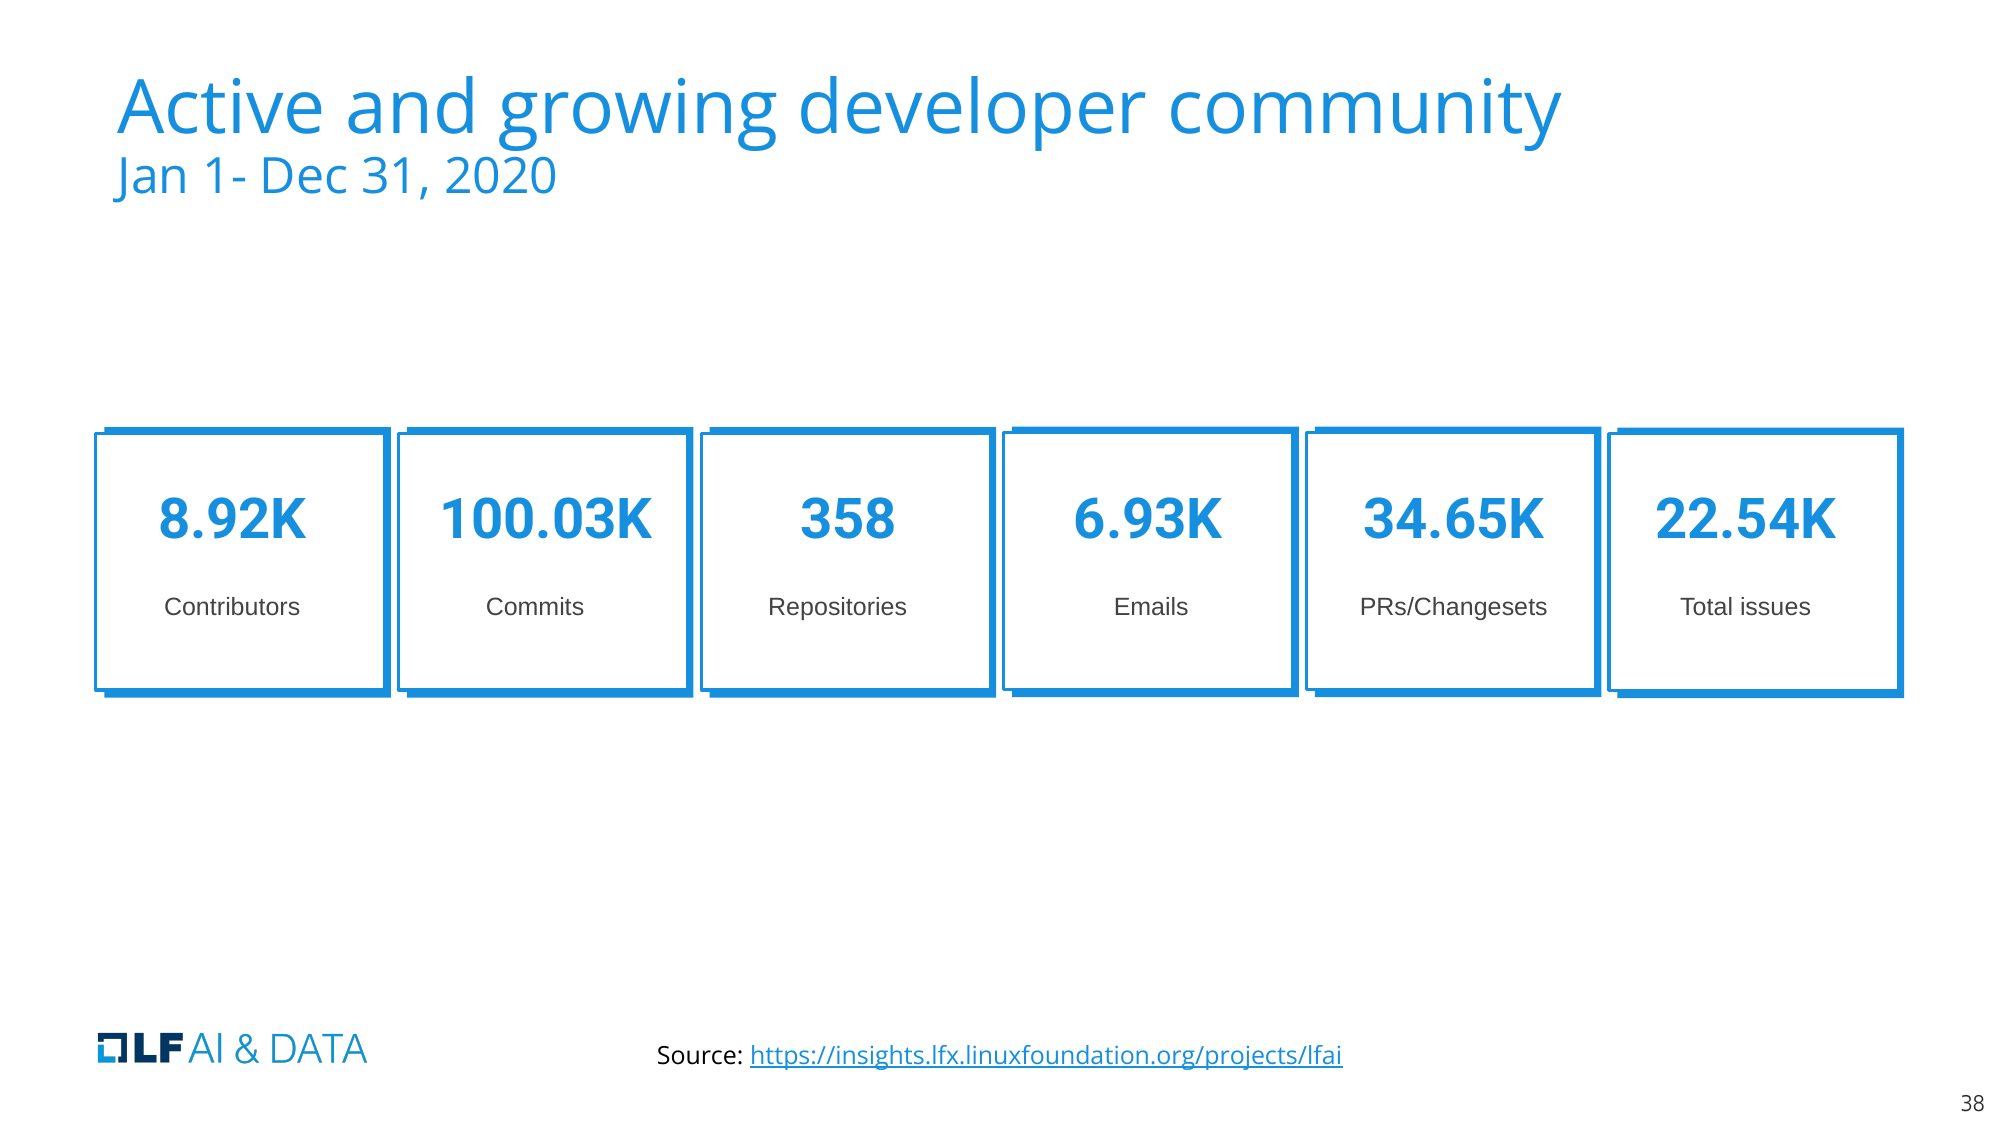

# Active and growing developer community
Jan 1- Dec 31, 2020

34.65K
22.54K
6.93K
358
8.92K
100.03K
Repositories
Contributors
Commits
Emails
Total issues
PRs/Changesets
Source: https://insights.lfx.linuxfoundation.org/projects/lfai
38